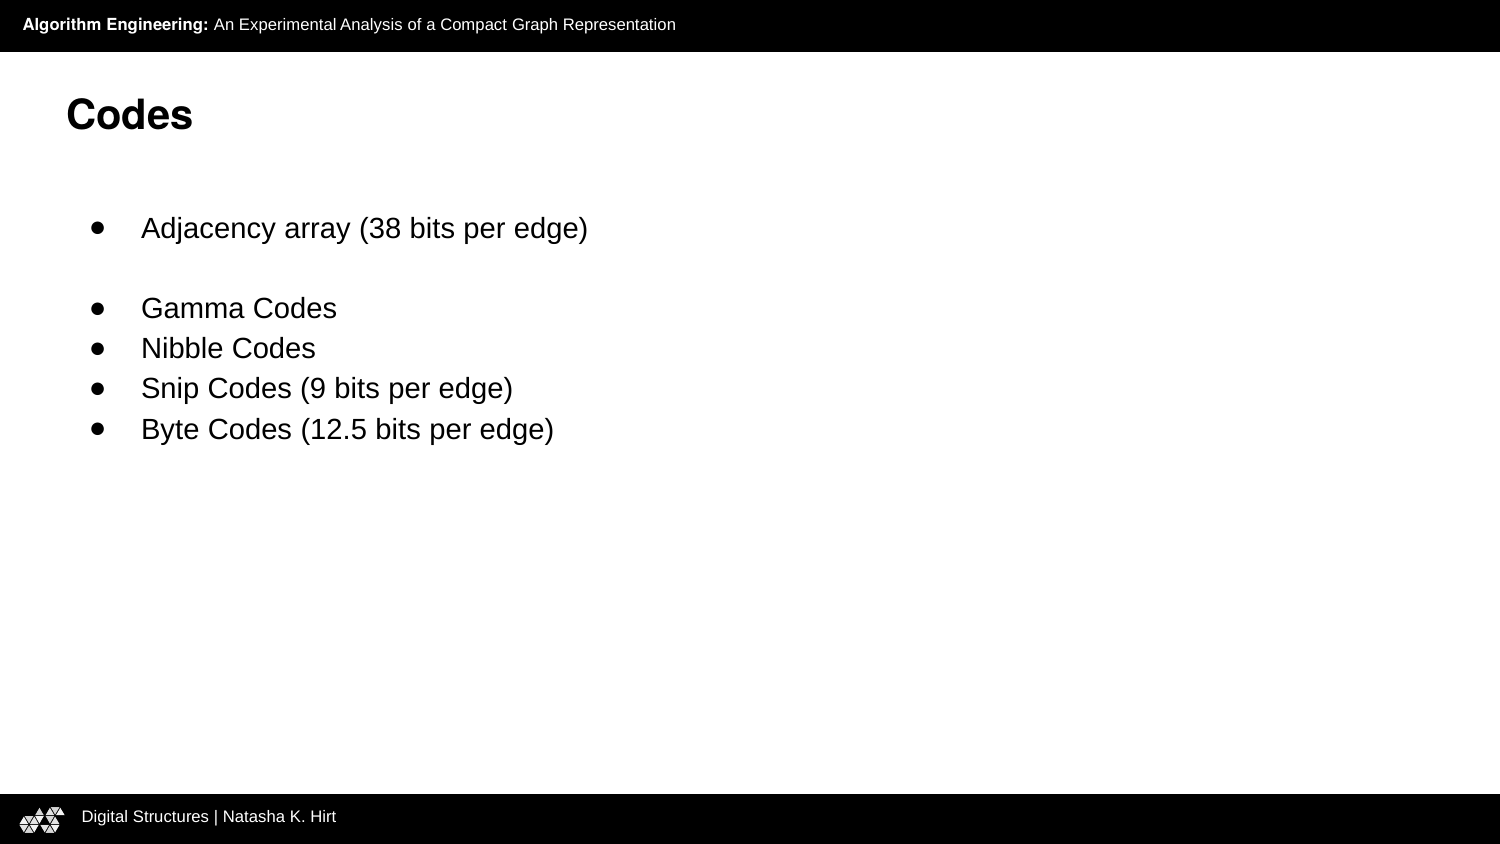

# Codes
Adjacency array (38 bits per edge)

Gamma Codes
Nibble Codes
Snip Codes (9 bits per edge)
Byte Codes (12.5 bits per edge)